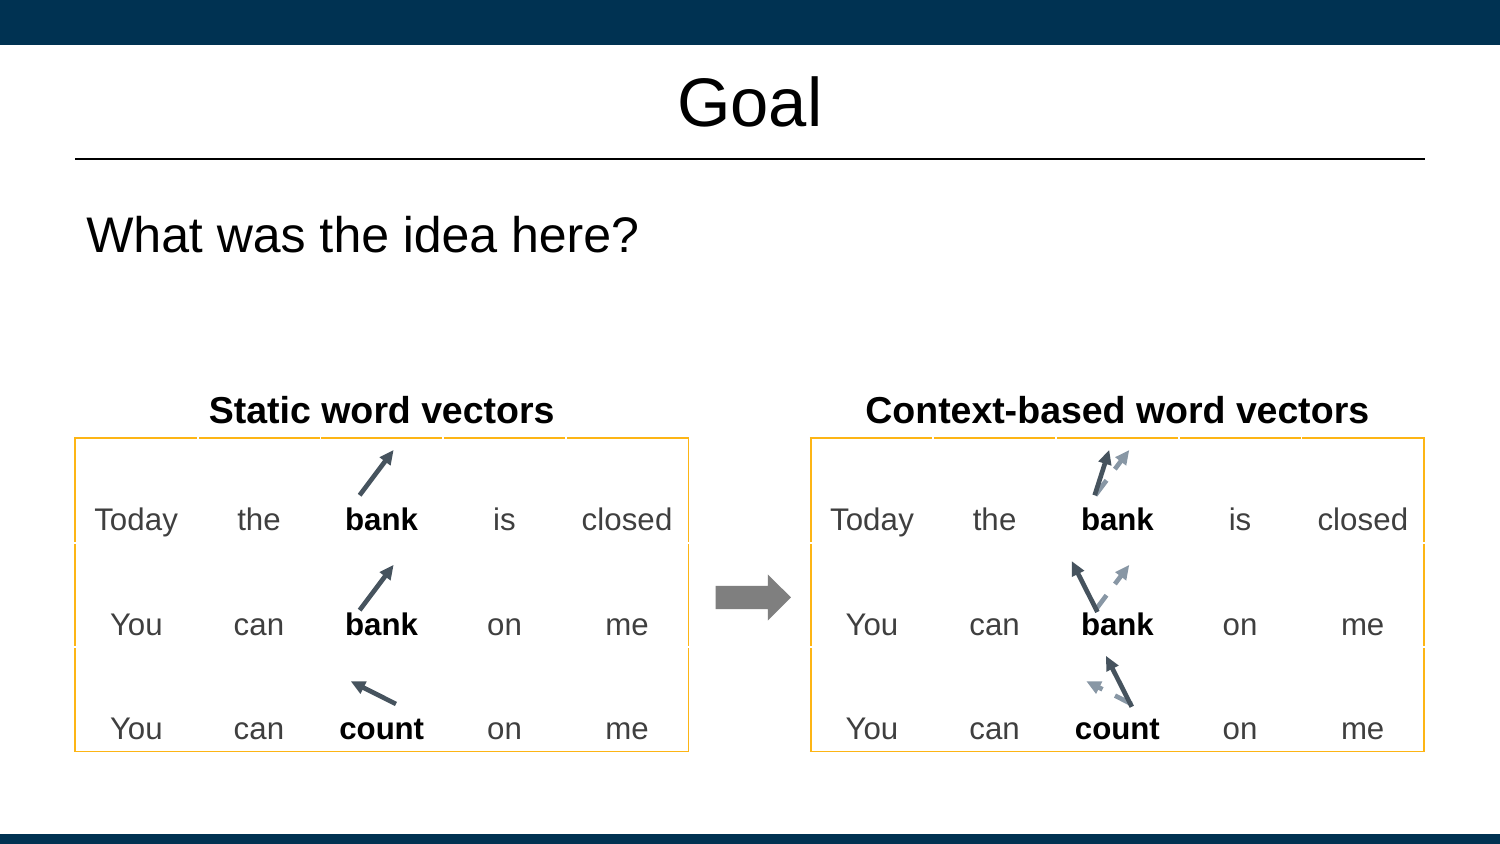

# Goal
What was the idea here?
| Static word vectors |  |  |  |  |
| --- | --- | --- | --- | --- |
| Today | the | bank | is | closed |
| You | can | bank | on | me |
| You | can | count | on | me |
| Context-based word vectors |  |  |  |  |
| --- | --- | --- | --- | --- |
| Today | the | bank | is | closed |
| You | can | bank | on | me |
| You | can | count | on | me |